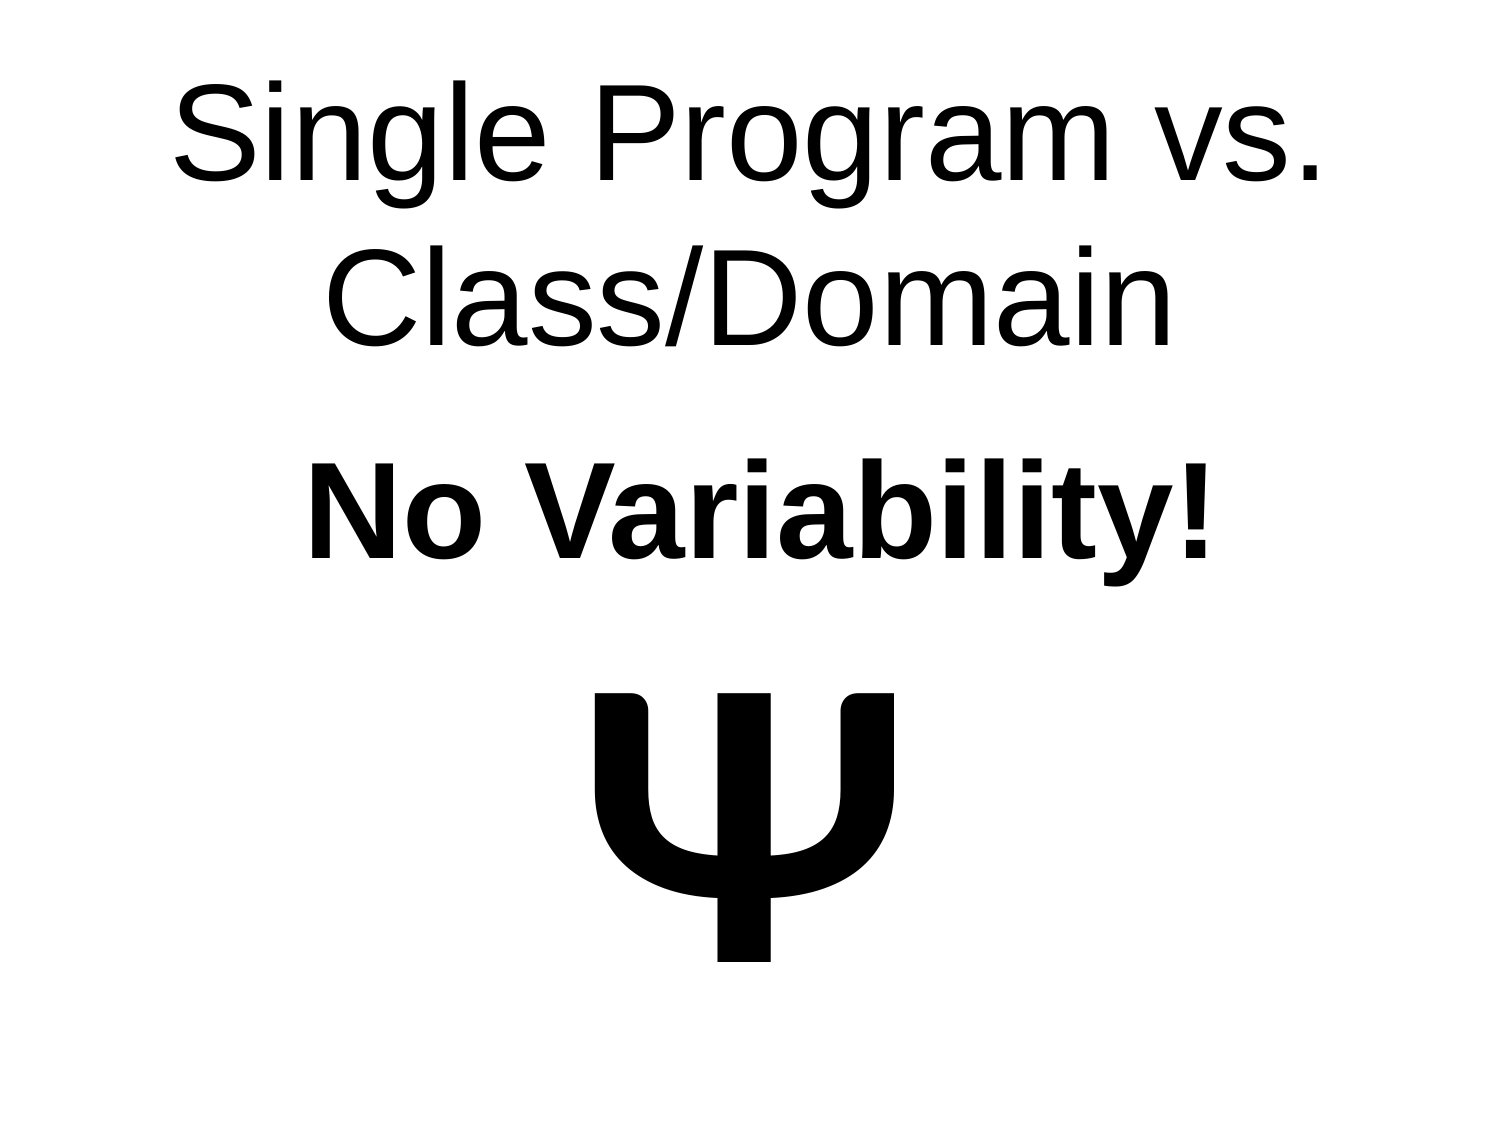

Single Program vs. Class/Domain
No Variability!
Ѱ